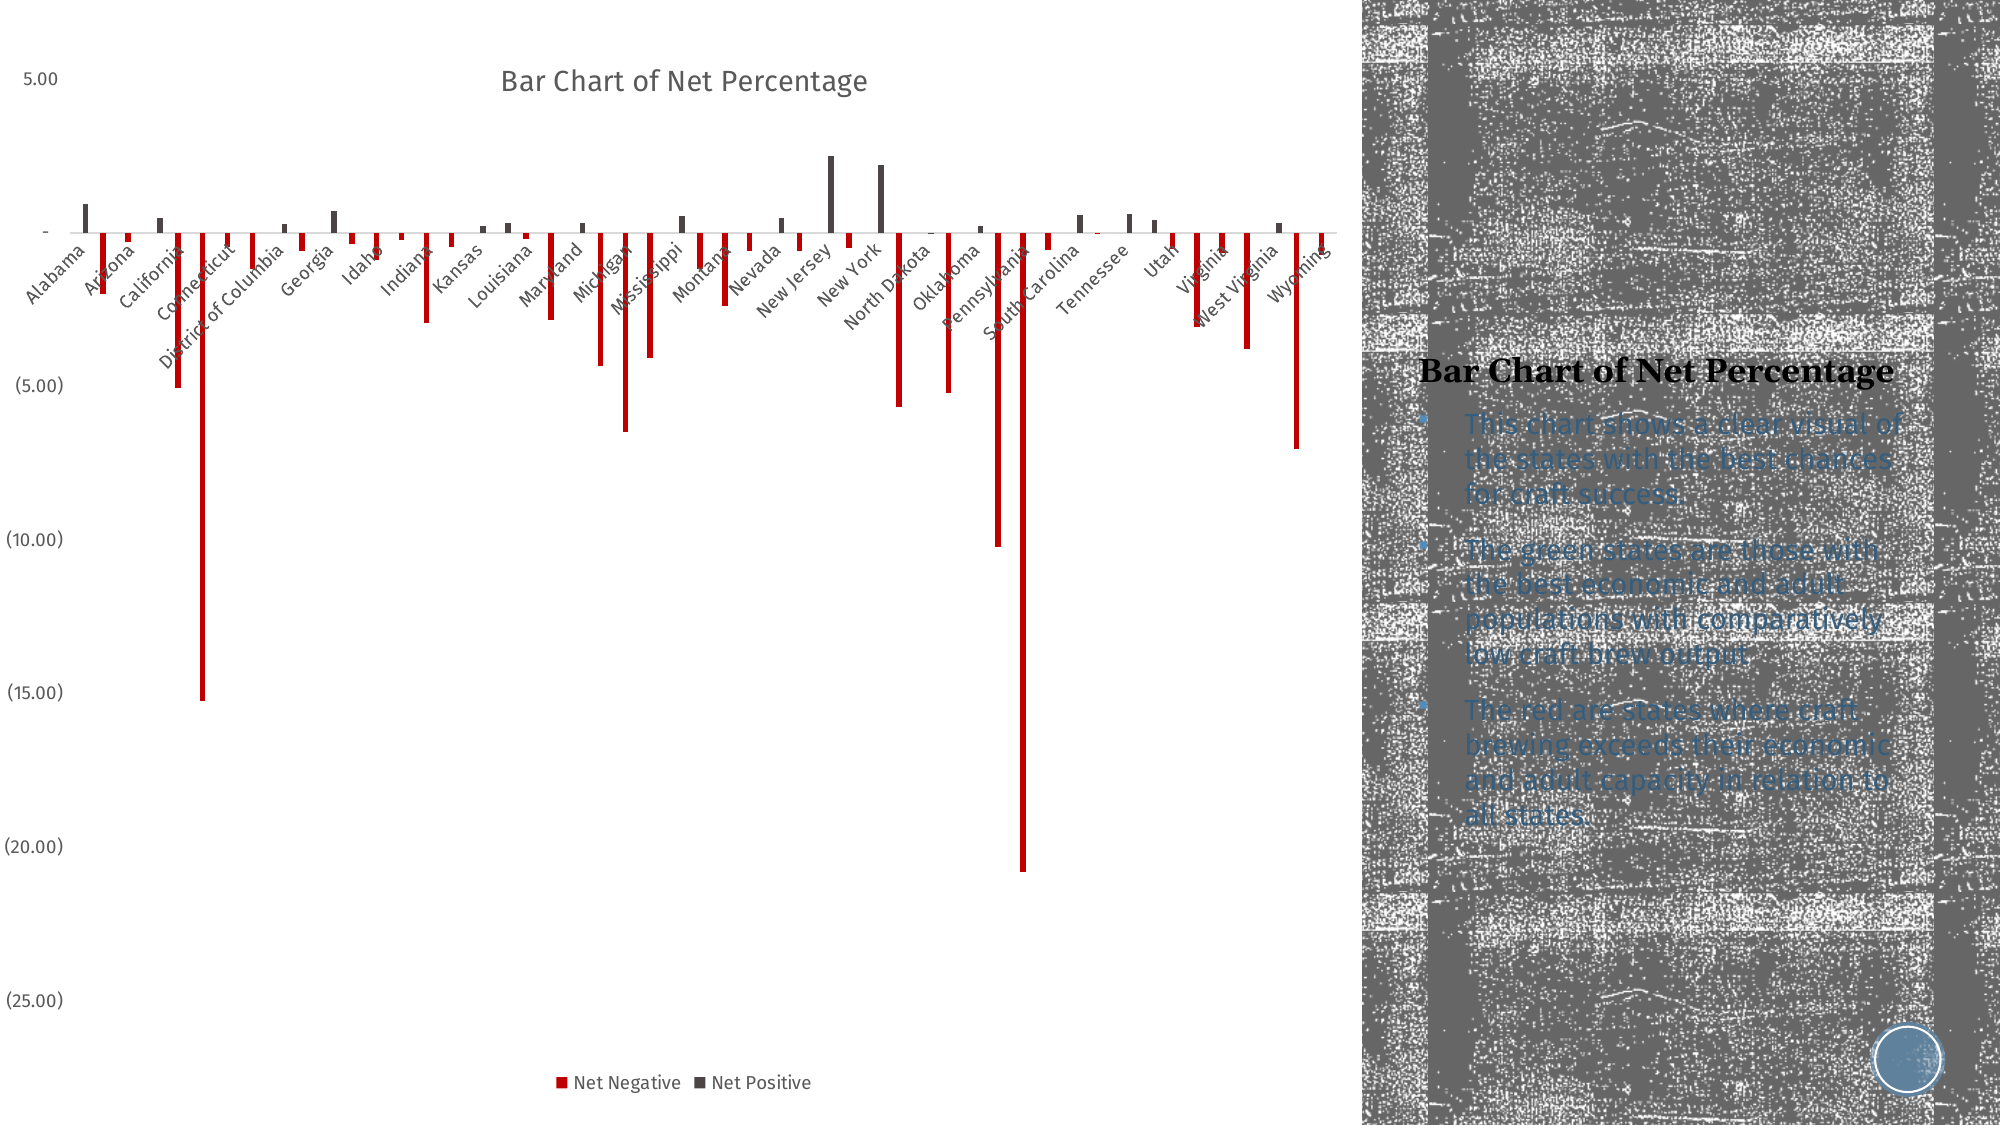

### Chart: Bar Chart of Net Percentage

| Category | Net Negative | Net Positive |
|---|---|---|
| Alabama | None | 0.9284498900158618 |
| Alaska | -1.98658783609809 | None |
| Arizona | -0.28812638325000695 | None |
| Arkansas | None | 0.4717139113215915 |
| California | -5.057596881625228 | None |
| Colorado | -15.227848942829478 | None |
| Connecticut | -0.47008240767454124 | None |
| Delaware | -1.1659493793720277 | None |
| District of Columbia | None | 0.2873523953953592 |
| Florida | -0.5907377432360557 | None |
| Georgia | None | 0.7045112827641469 |
| Hawaii | -0.36825623527970497 | None |
| Idaho | -0.8725999759130352 | None |
| Illinois | -0.23401499411726956 | None |
| Indiana | -2.9286424392908534 | None |
| Iowa | -0.46596869832453713 | None |
| Kansas | None | 0.2240232119371582 |
| Kentucky | None | 0.32333793346018547 |
| Louisiana | -0.18653731104790638 | None |
| Maine | -2.842058638548644 | None |
| Maryland | None | 0.3156311294853462 |
| Massachusetts | -4.33979477721887 | None |
| Michigan | -6.496229431638437 | None |
| Minnesota | -4.075262775169723 | None |
| Mississippi | None | 0.5498230643004337 |
| Missouri | -1.173270501857609 | None |
| Montana | -2.3770962629077586 | None |
| Nebraska | -0.586807552345529 | None |
| Nevada | None | 0.4712763404138941 |
| New Hampshire | -0.5997175522518041 | None |
| New Jersey | None | 2.4838847436506186 |
| New Mexico | -0.5012247845335145 | None |
| New York | None | 2.1970020144241387 |
| North Carolina | -5.677492780131175 | None |
| North Dakota | None | 0.007520420790164614 |
| Ohio | -5.224976356334045 | None |
| Oklahoma | None | 0.21507400982255784 |
| Oregon | -10.213026777521204 | None |
| Pennsylvania | -20.815134380738055 | None |
| Rhode Island | -0.5710416944211298 | None |
| South Carolina | None | 0.5937821420484128 |
| South Dakota | -0.02047473057714219 | None |
| Tennessee | None | 0.6109988466057781 |
| Texas | None | 0.4220227470377953 |
| Utah | -0.5315362572954019 | None |
| Vermont | -3.0722434525739257 | None |
| Virginia | -0.649857381420659 | None |
| Washington | -3.7860371570951465 | None |
| West Virginia | None | 0.3299542168262324 |
| Wisconsin | -7.0254631619168215 | None |
| Wyoming | -0.7146626657443202 | None |
# Bar Chart of Net Percentage
This chart shows a clear visual of the states with the best chances for craft success.
The green states are those with the best economic and adult populations with comparatively low craft brew output
The red are states where craft brewing exceeds their economic and adult capacity in relation to all states.